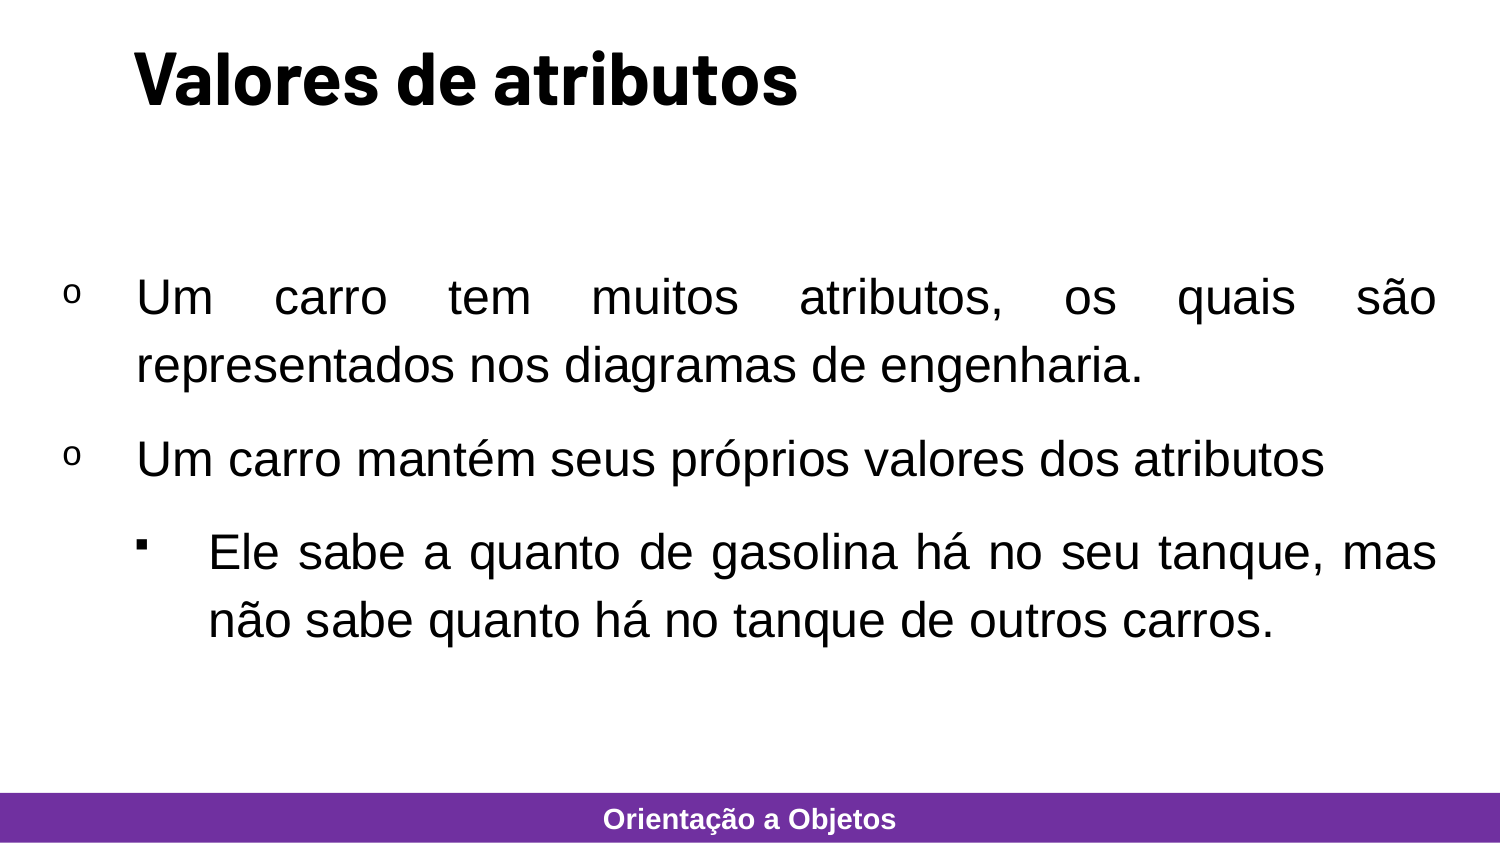

# Valores de atributos
Um carro tem muitos atributos, os quais são representados nos diagramas de engenharia.
Um carro mantém seus próprios valores dos atributos
Ele sabe a quanto de gasolina há no seu tanque, mas não sabe quanto há no tanque de outros carros.